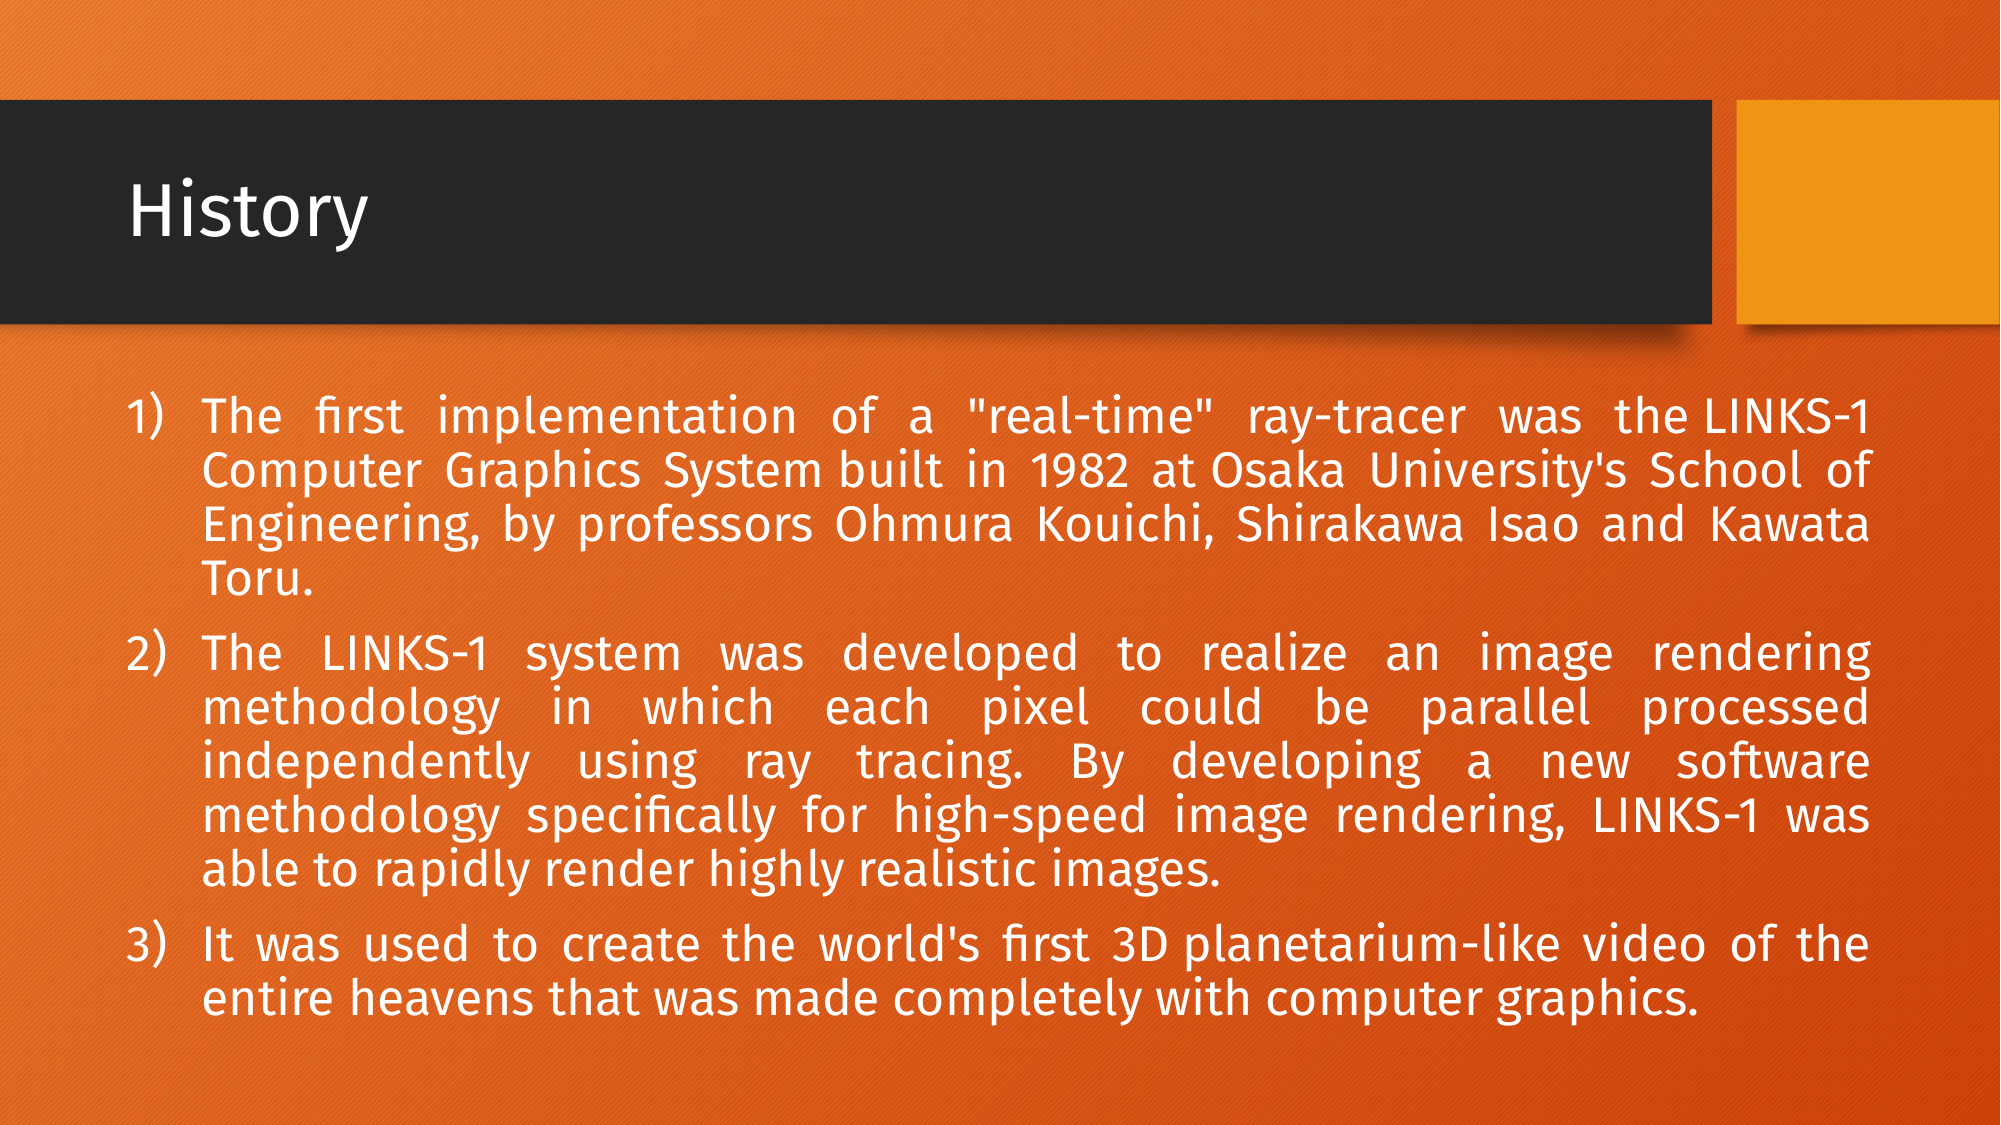

# History
The first implementation of a "real-time" ray-tracer was the LINKS-1 Computer Graphics System built in 1982 at Osaka University's School of Engineering, by professors Ohmura Kouichi, Shirakawa Isao and Kawata Toru.
The LINKS-1 system was developed to realize an image rendering methodology in which each pixel could be parallel processed independently using ray tracing. By developing a new software methodology specifically for high-speed image rendering, LINKS-1 was able to rapidly render highly realistic images.
It was used to create the world's first 3D planetarium-like video of the entire heavens that was made completely with computer graphics.